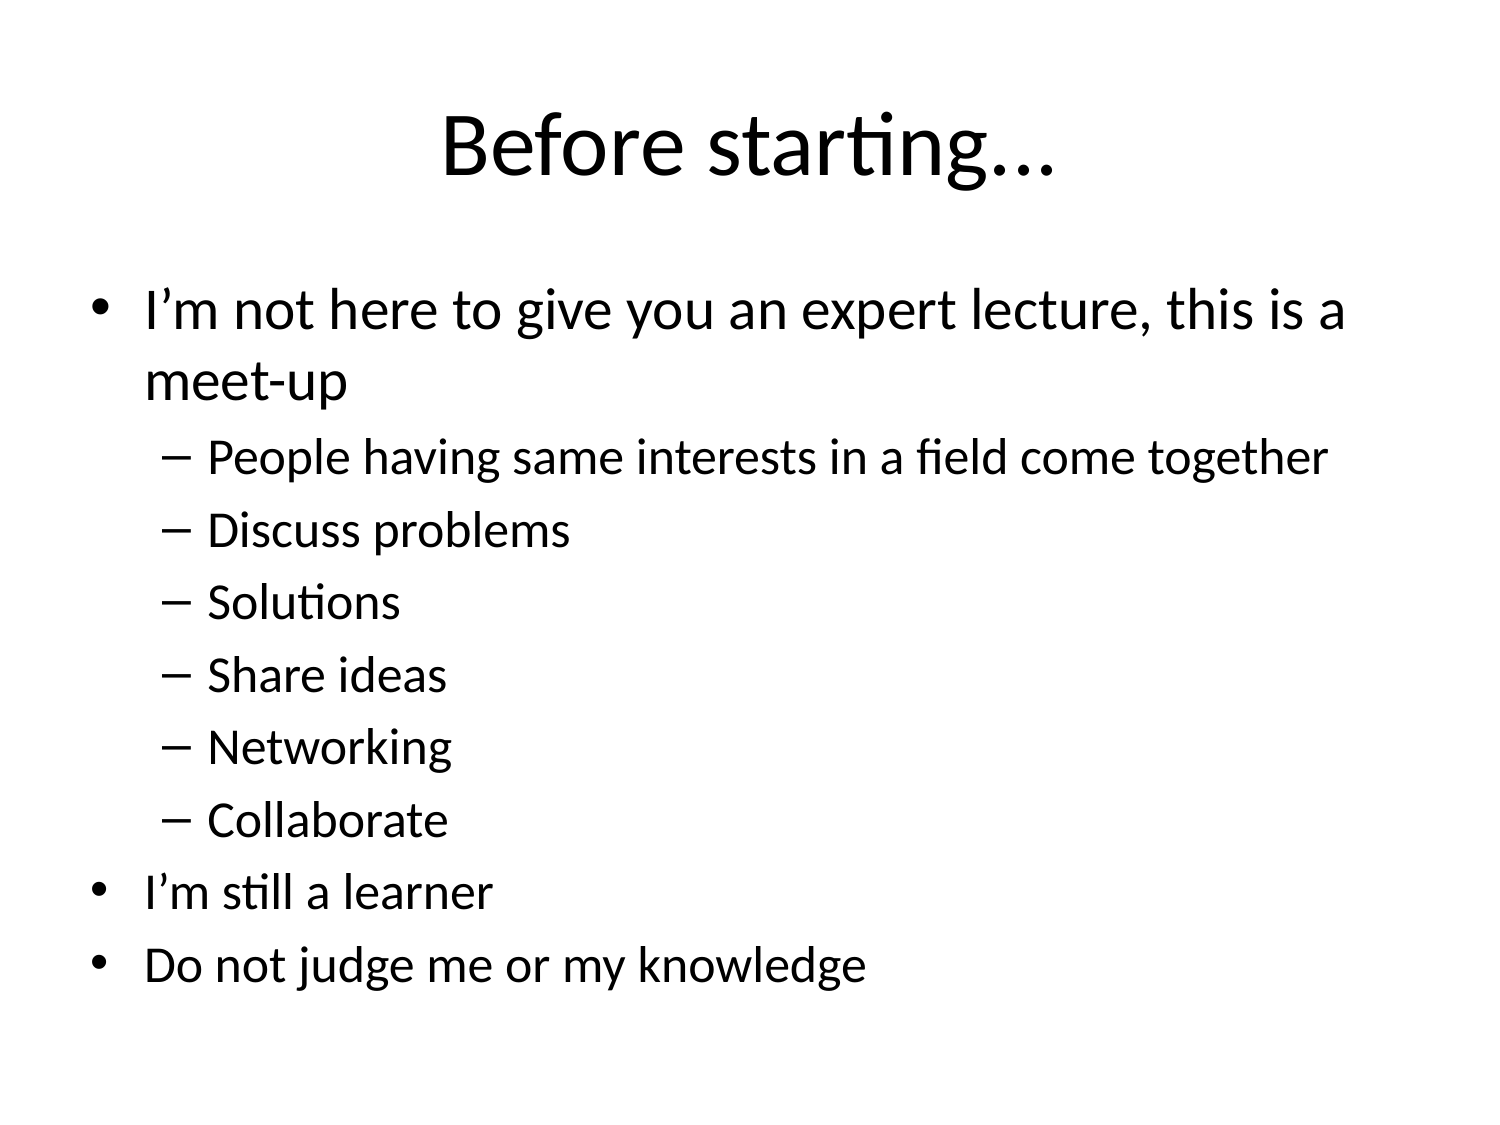

# Before starting...
I’m not here to give you an expert lecture, this is a meet-up
People having same interests in a field come together
Discuss problems
Solutions
Share ideas
Networking
Collaborate
I’m still a learner
Do not judge me or my knowledge